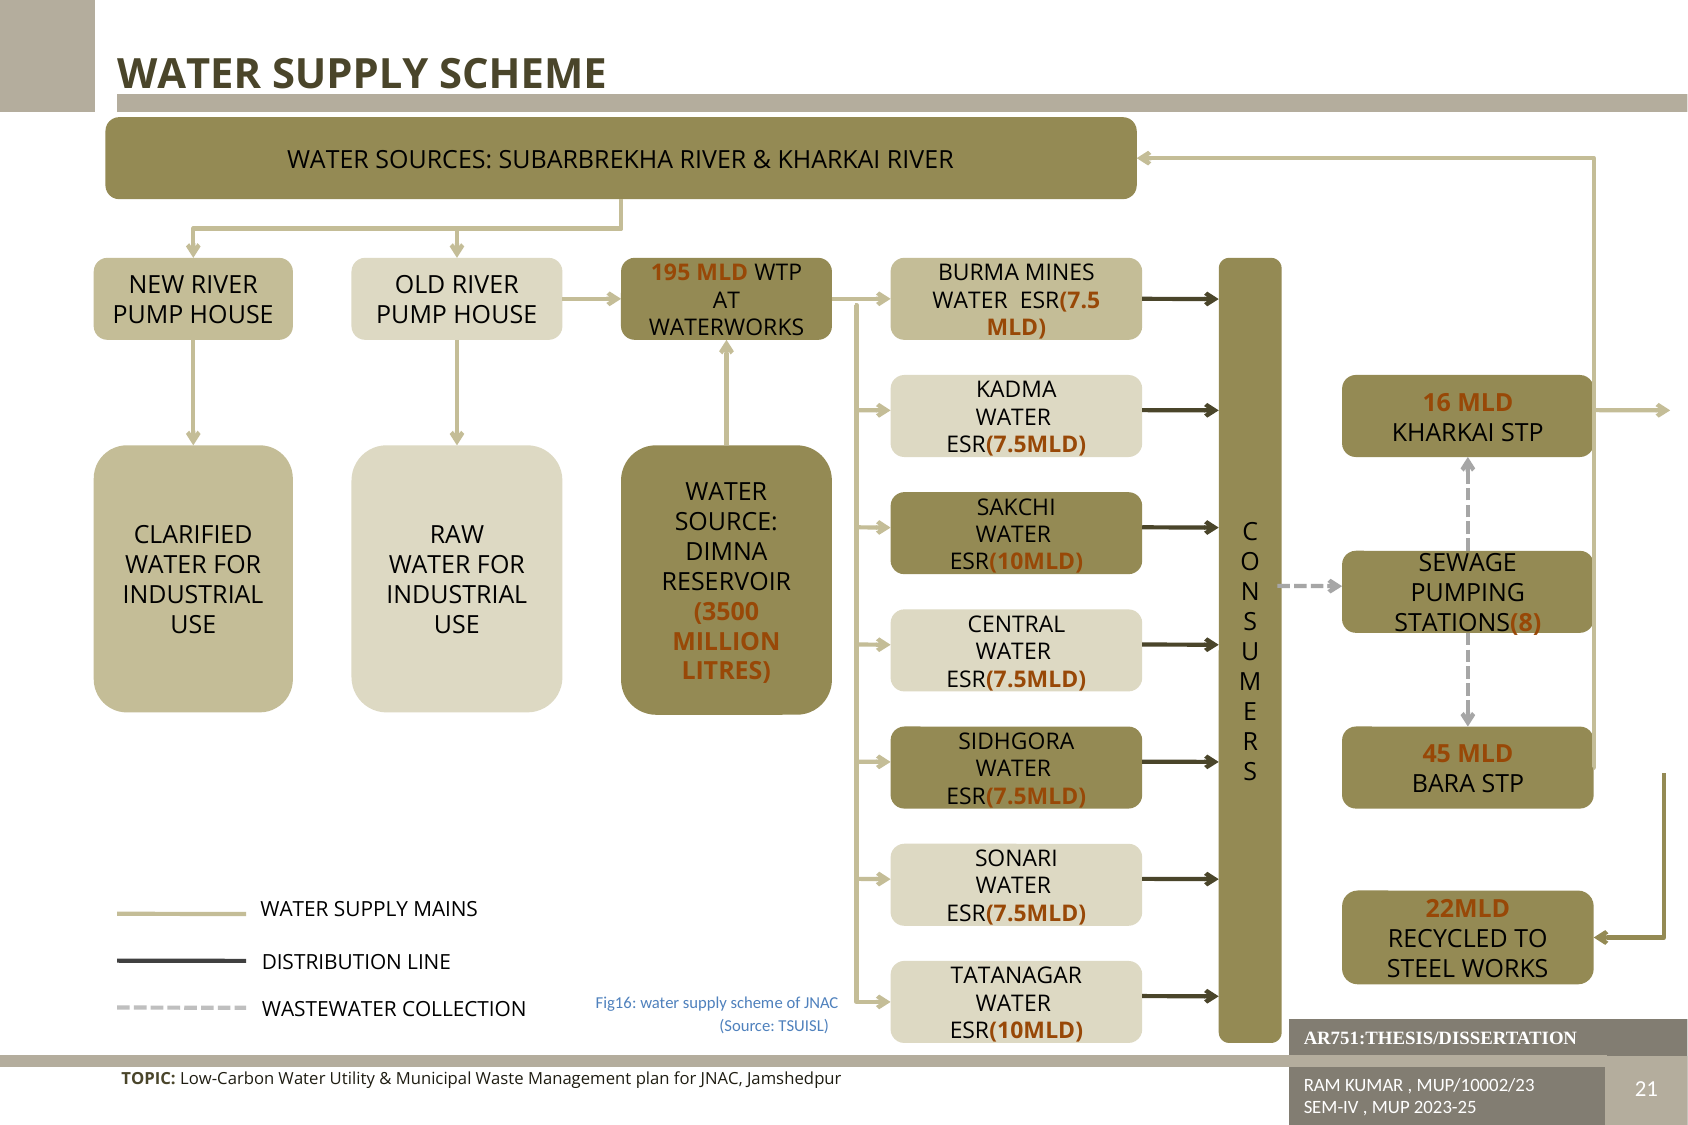

WATER SUPPLY SCHEME

WATER SOURCES: SUBARBREKHA RIVER & KHARKAI RIVER
NEW RIVER PUMP HOUSE
OLD RIVER PUMP HOUSE
195 MLD WTP AT WATERWORKS
BURMA MINES
WATER  ESR(7.5 MLD)
C
O
N
S
U
M
E
R
S
KADMA
WATER  ESR(7.5MLD)
16 MLD
KHARKAI STP
CLARIFIED WATER FOR INDUSTRIAL USE
RAW
WATER FOR INDUSTRIAL USE
WATER SOURCE:
DIMNA RESERVOIR
(3500 MILLION LITRES)
SAKCHI
WATER  ESR(10MLD)
SEWAGE PUMPING STATIONS(8)
CENTRAL
WATER  ESR(7.5MLD)
SIDHGORA
WATER  ESR(7.5MLD)
45 MLD
BARA STP
SONARI
WATER  ESR(7.5MLD)
WATER SUPPLY MAINS
22MLD
RECYCLED TO STEEL WORKS
DISTRIBUTION LINE
TATANAGAR
WATER  ESR(10MLD)
Fig16: water supply scheme of JNAC
WASTEWATER COLLECTION
(Source: TSUISL)

AR751:THESIS/DISSERTATION

TOPIC: Low-Carbon Water Utility & Municipal Waste Management plan for JNAC, Jamshedpur

RAM KUMAR , MUP/10002/23
SEM-IV , MUP 2023-25

DISSERTATION & PLANNING SEMINAR

21